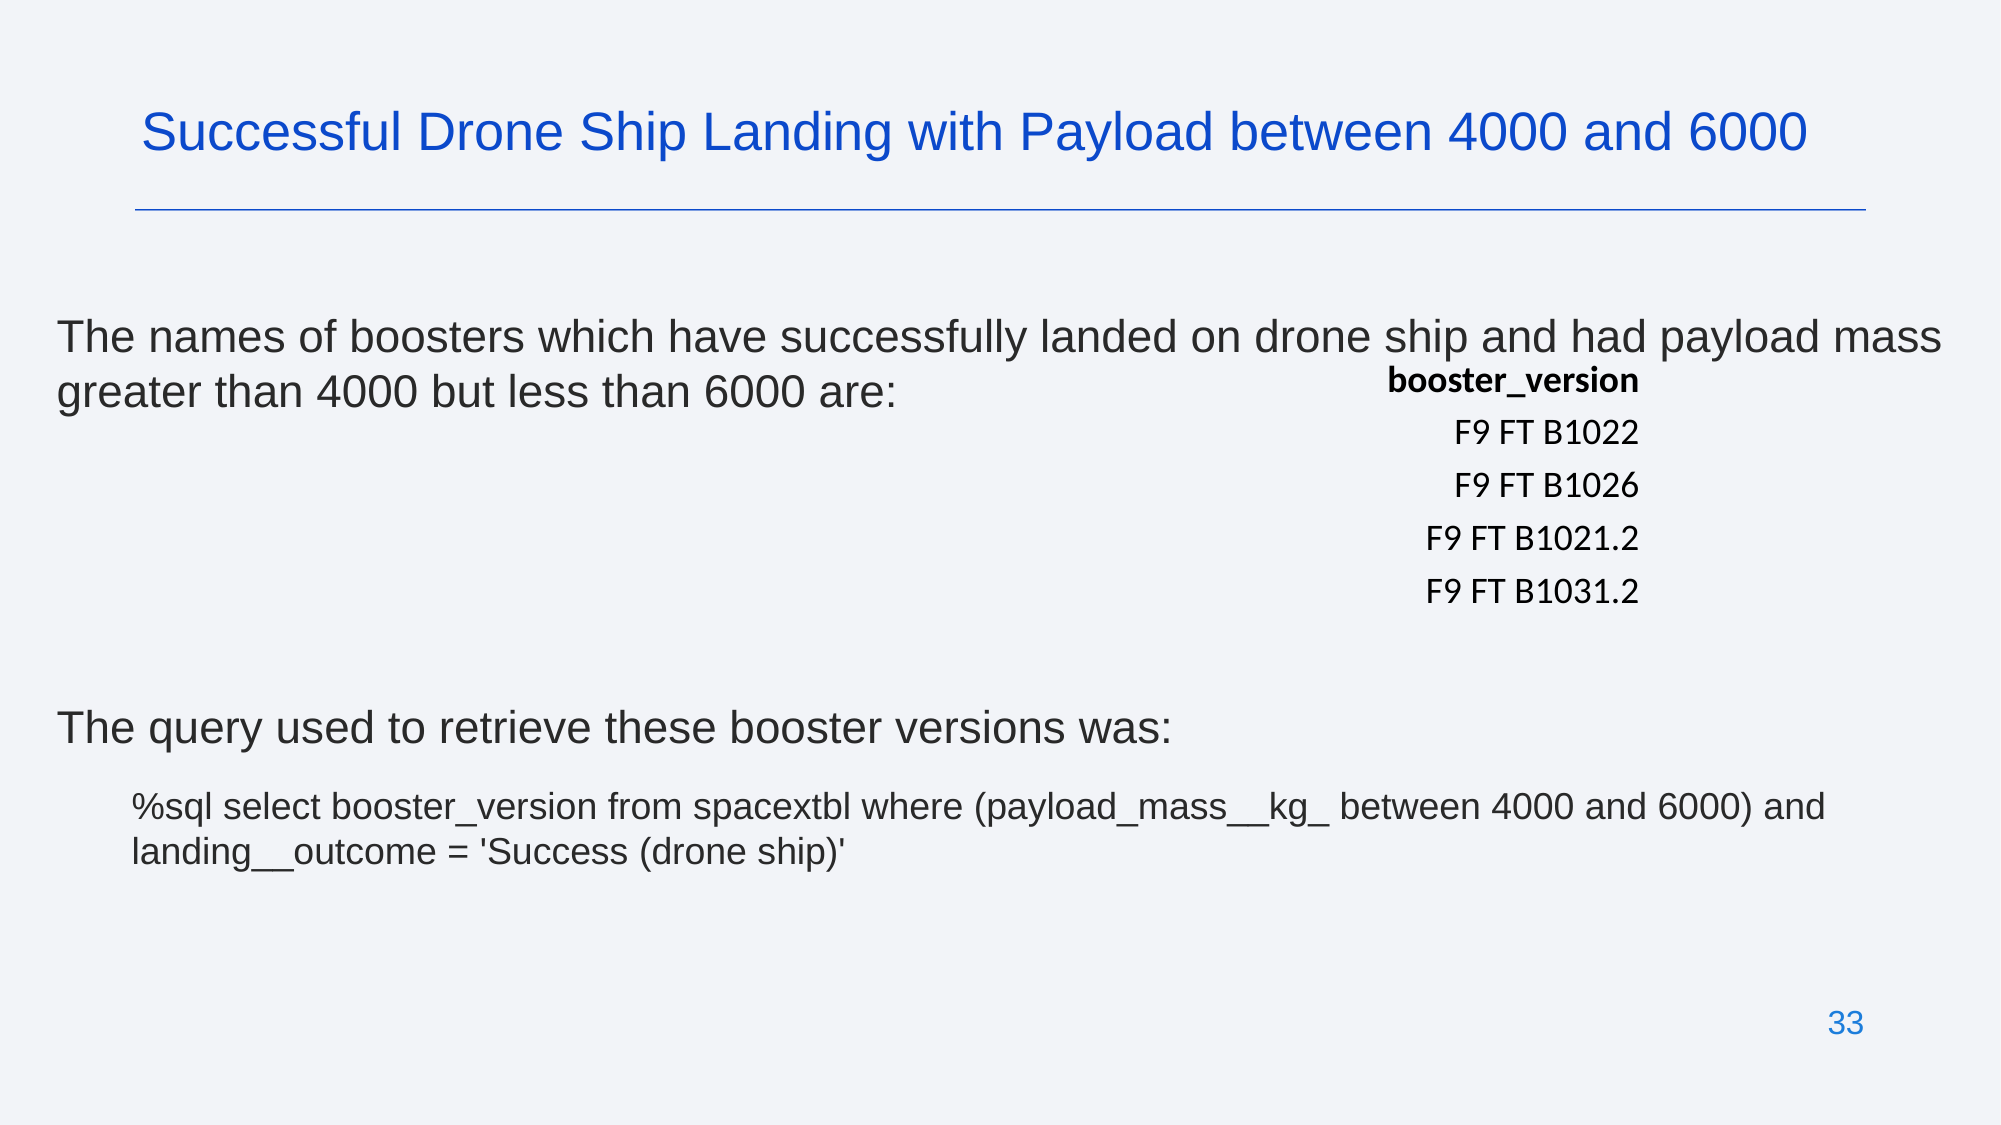

Successful Drone Ship Landing with Payload between 4000 and 6000
The names of boosters which have successfully landed on drone ship and had payload mass greater than 4000 but less than 6000 are:

The query used to retrieve these booster versions was:
%sql select booster_version from spacextbl where (payload_mass__kg_ between 4000 and 6000) and landing__outcome = 'Success (drone ship)'

| booster\_version |
| --- |
| F9 FT B1022 |
| F9 FT B1026 |
| F9 FT B1021.2 |
| F9 FT B1031.2 |
33